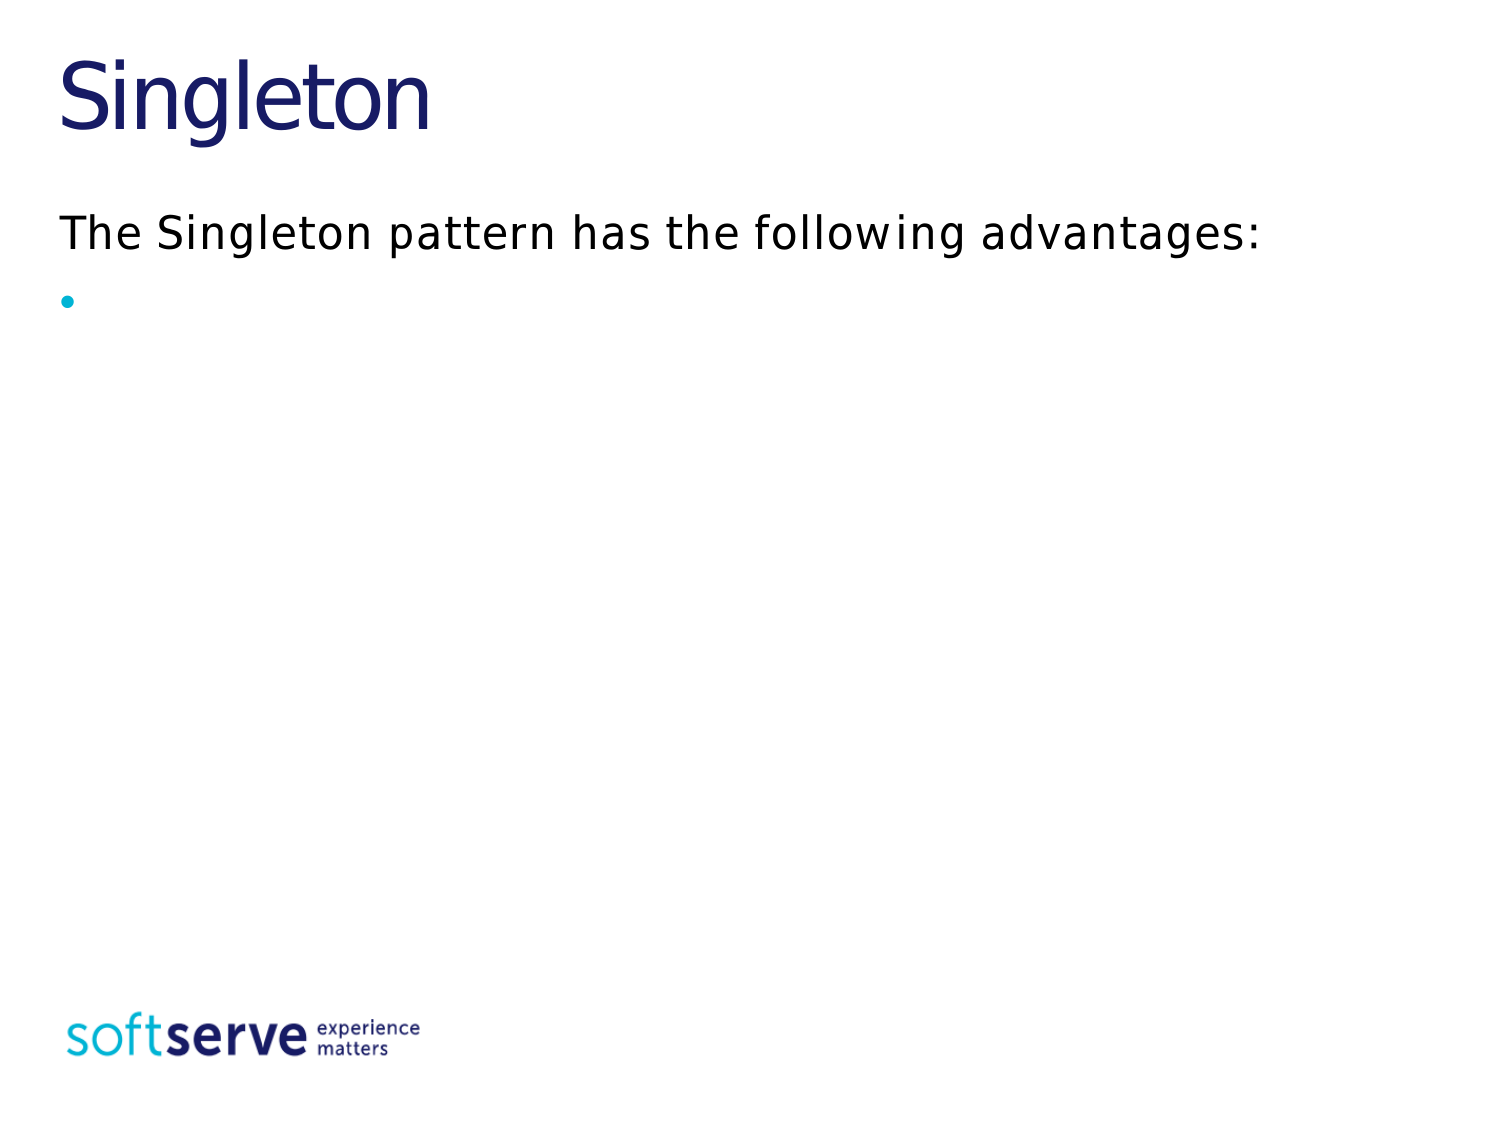

# Singleton
The Singleton pattern has the following advantages: